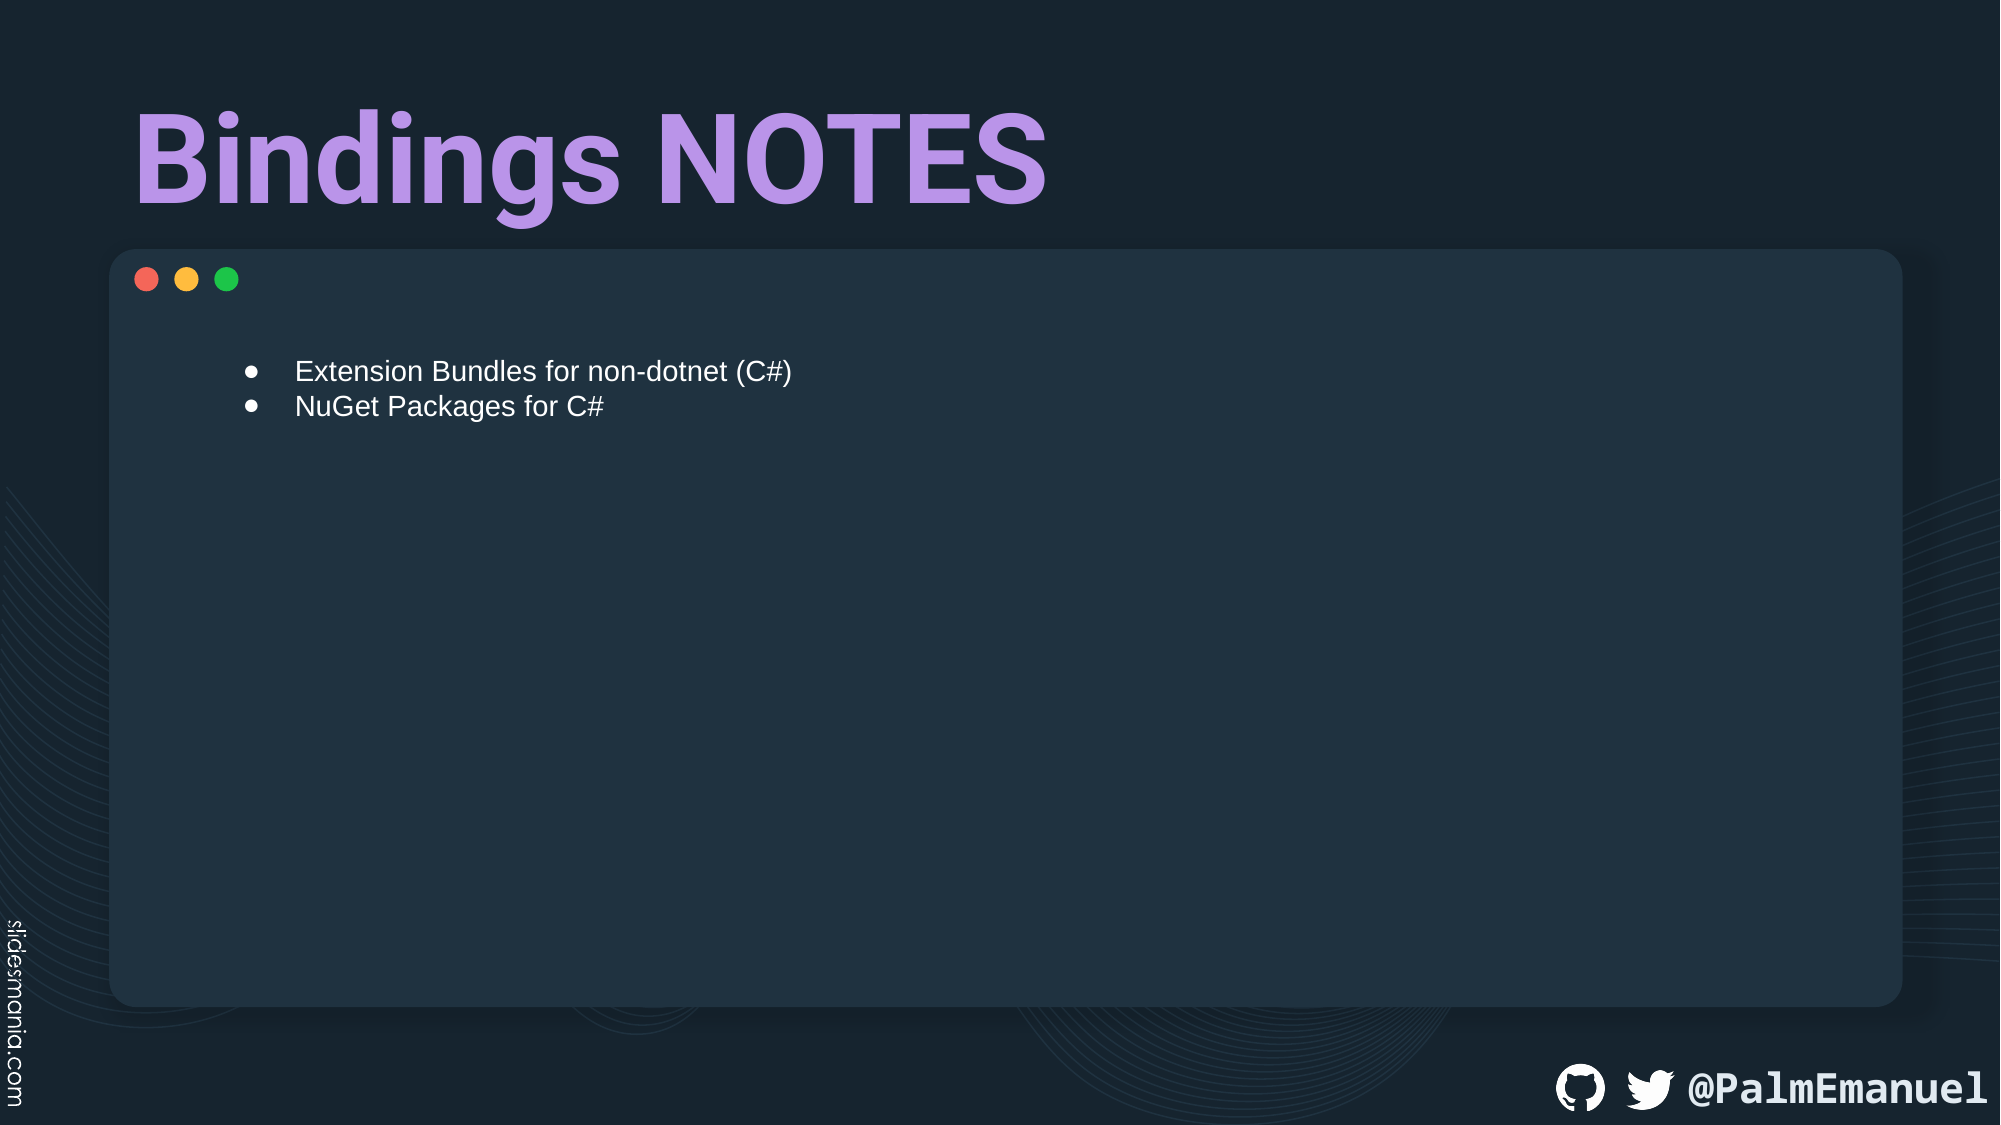

# Bindings NOTES
Extension Bundles for non-dotnet (C#)
NuGet Packages for C#